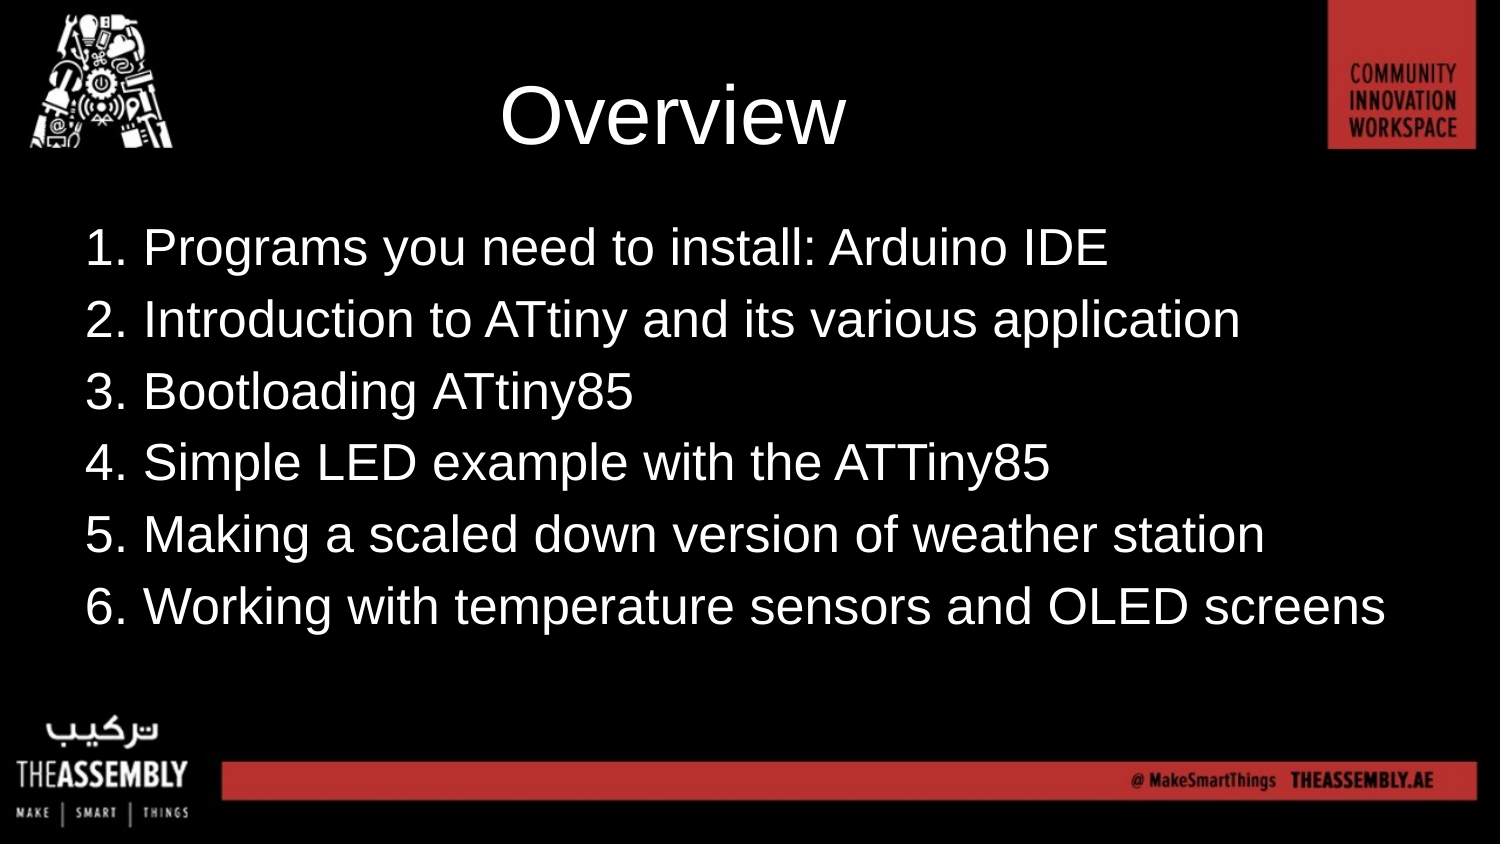

# Overview
1. Programs you need to install: Arduino IDE
2. Introduction to ATtiny and its various application
3. Bootloading ATtiny85
4. Simple LED example with the ATTiny85
5. Making a scaled down version of weather station
6. Working with temperature sensors and OLED screens